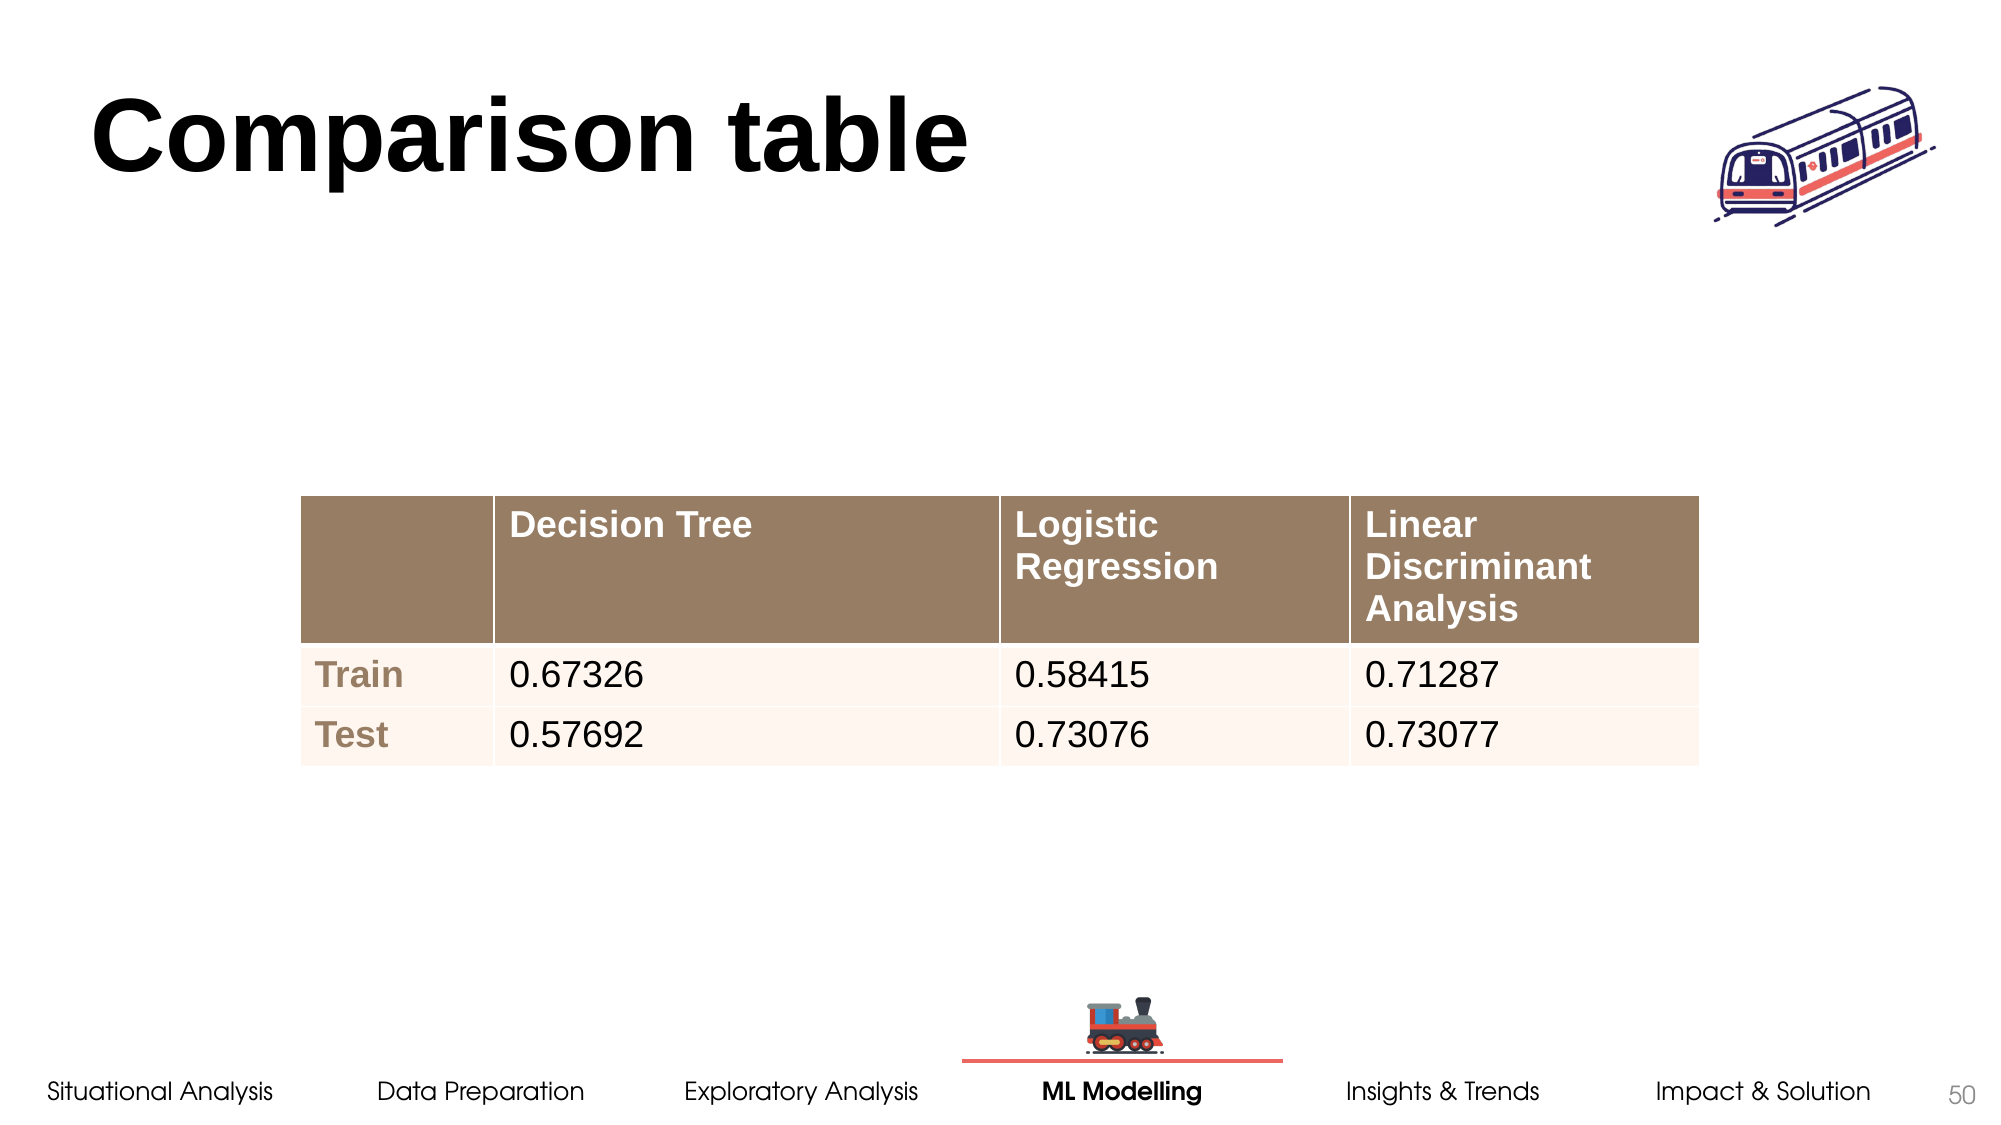

Comparison table

Tried:
Linear regress
Des tree
Dynamic partion (idt its called this but I lazy alt tab)
KNN

Success:
Log reg

Compare model accuracies

|  | Decision Tree | Logistic Regression | Linear Discriminant Analysis |
| --- | --- | --- | --- |
| Train | 0.67326 | 0.58415 | 0.71287 |
| Test | 0.57692 | 0.73076 | 0.73077 |
50